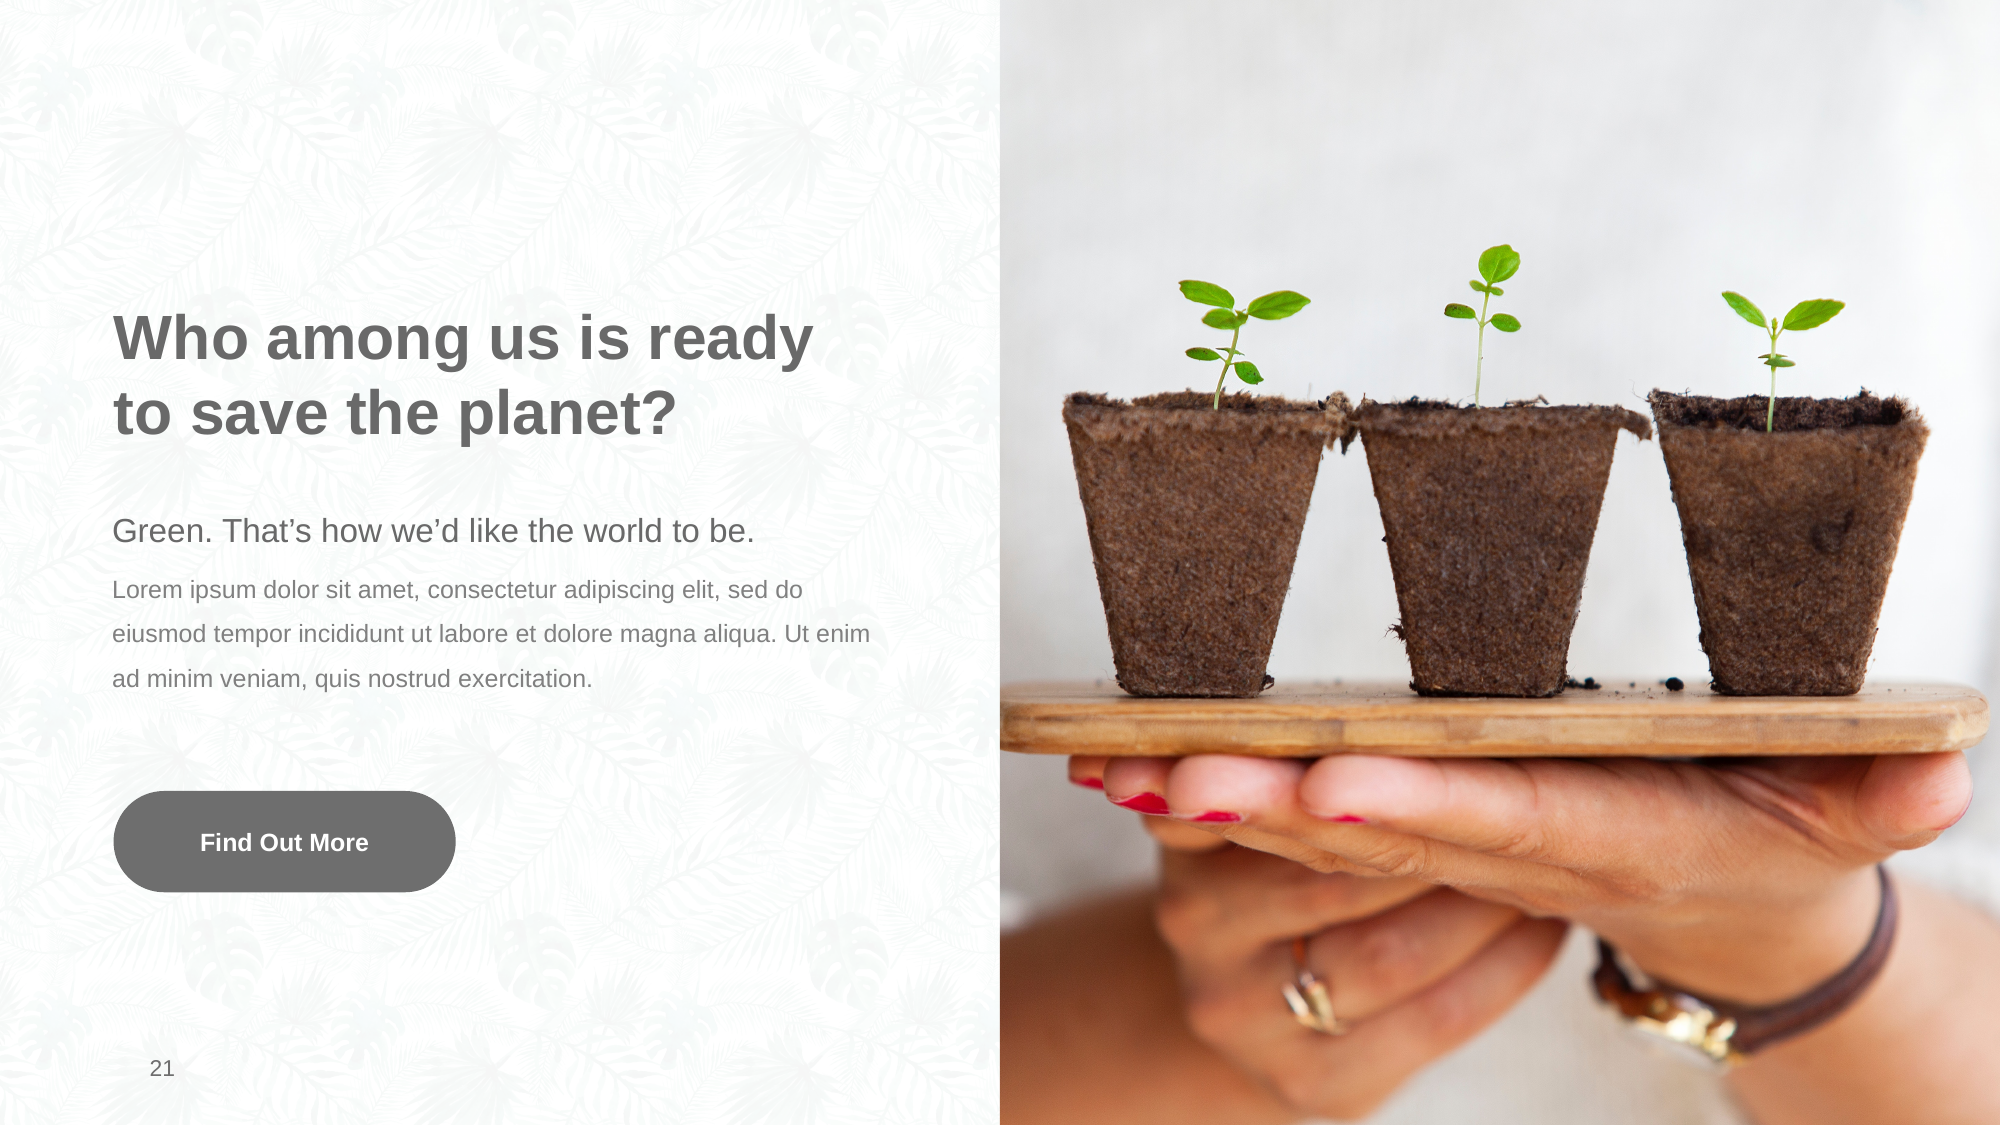

# Who among us is ready to save the planet?
Green. That’s how we’d like the world to be.
Lorem ipsum dolor sit amet, consectetur adipiscing elit, sed do eiusmod tempor incididunt ut labore et dolore magna aliqua. Ut enim ad minim veniam, quis nostrud exercitation.
Find Out More
21